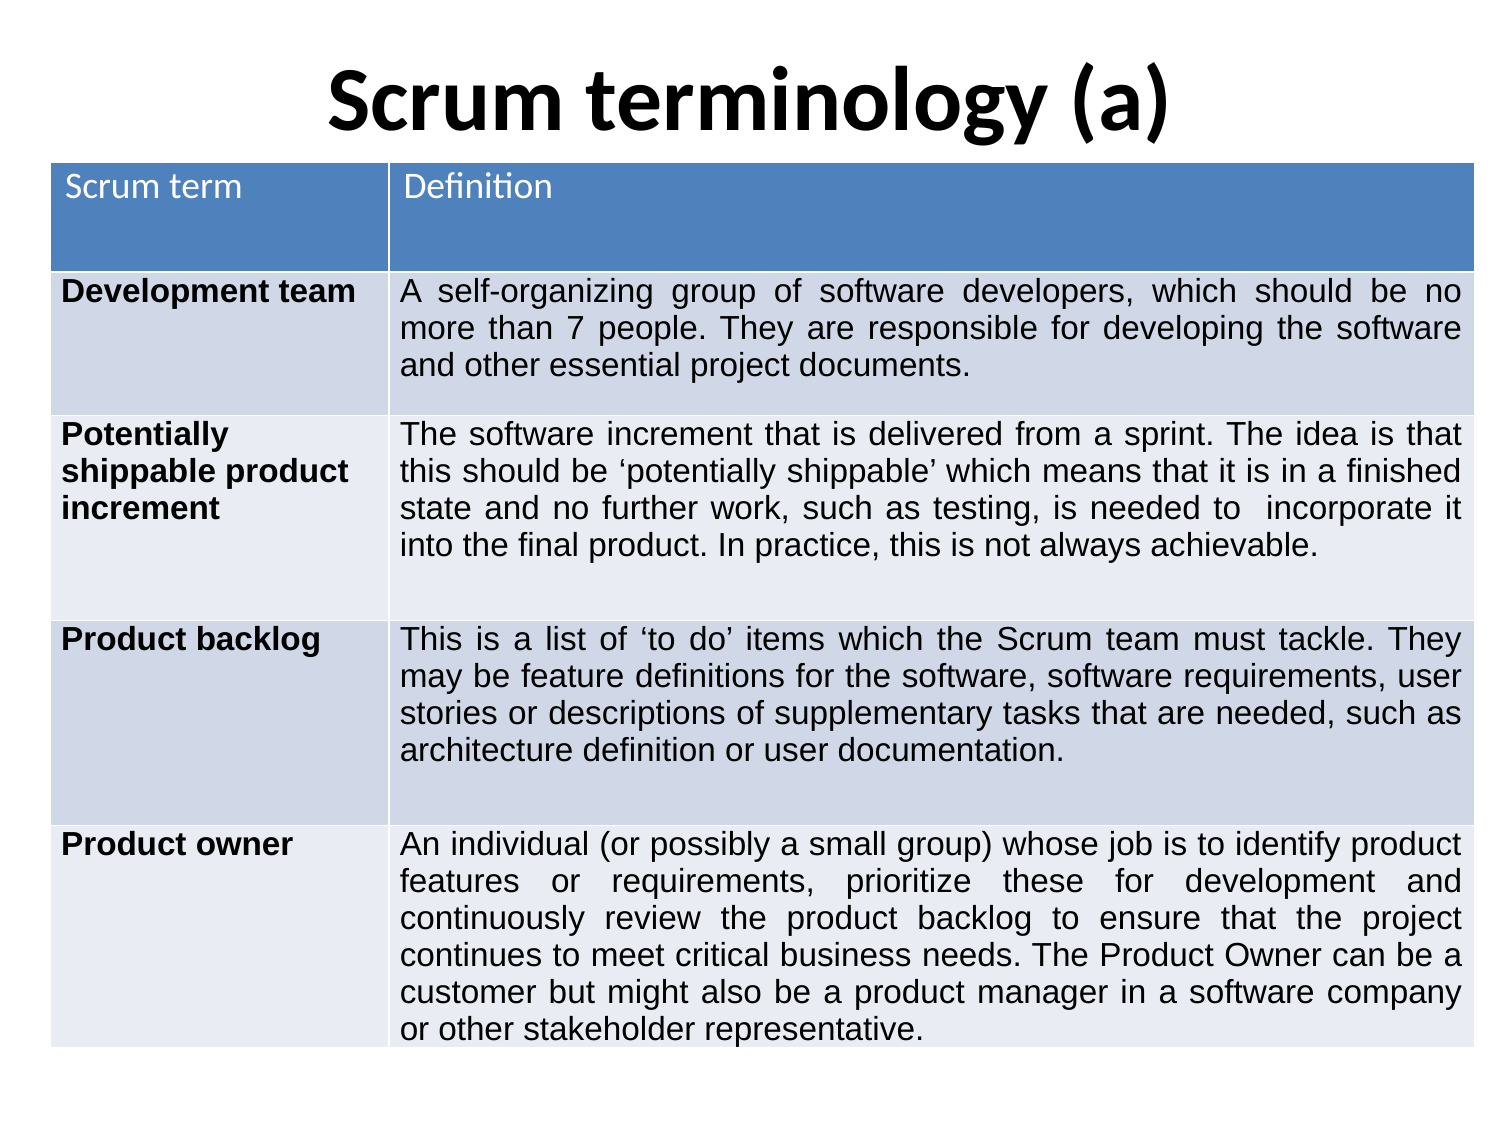

# Scrum terminology (a)
| Scrum term | Definition |
| --- | --- |
| Development team | A self-organizing group of software developers, which should be no more than 7 people. They are responsible for developing the software and other essential project documents. |
| Potentially shippable product increment | The software increment that is delivered from a sprint. The idea is that this should be ‘potentially shippable’ which means that it is in a finished state and no further work, such as testing, is needed to incorporate it into the final product. In practice, this is not always achievable. |
| Product backlog | This is a list of ‘to do’ items which the Scrum team must tackle. They may be feature definitions for the software, software requirements, user stories or descriptions of supplementary tasks that are needed, such as architecture definition or user documentation. |
| Product owner | An individual (or possibly a small group) whose job is to identify product features or requirements, prioritize these for development and continuously review the product backlog to ensure that the project continues to meet critical business needs. The Product Owner can be a customer but might also be a product manager in a software company or other stakeholder representative. |